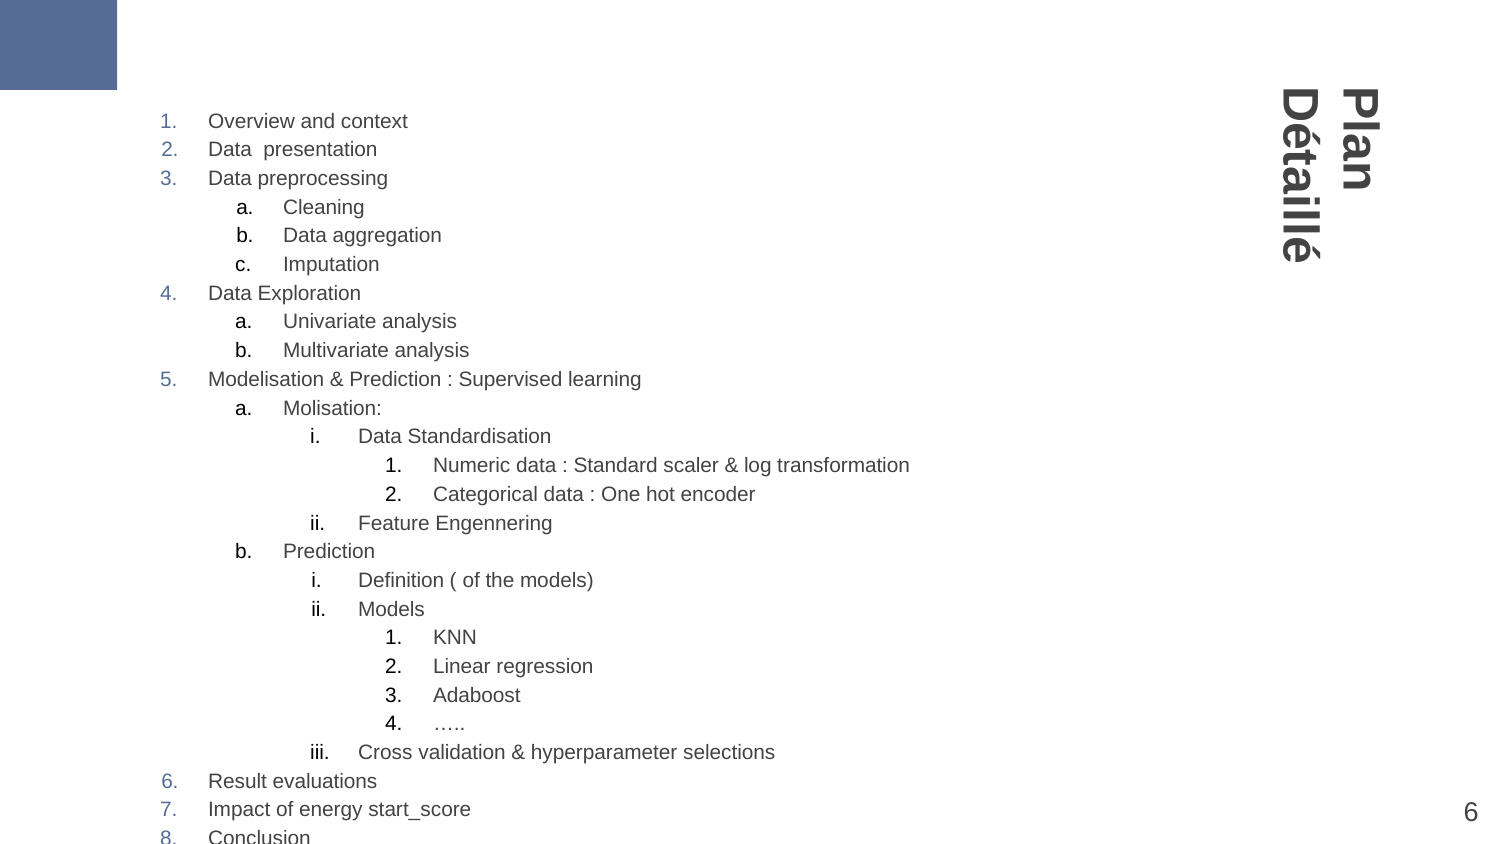

Overview and context
Data  presentation
Data preprocessing
Cleaning
Data aggregation
Imputation
Data Exploration
Univariate analysis
Multivariate analysis
Modelisation & Prediction : Supervised learning
Molisation:
Data Standardisation
Numeric data : Standard scaler & log transformation
Categorical data : One hot encoder
Feature Engennering
Prediction
Definition ( of the models)
Models
KNN
Linear regression
Adaboost
…..
Cross validation & hyperparameter selections
Result evaluations
Impact of energy start_score
Conclusion

# Plan
Détaillé
6